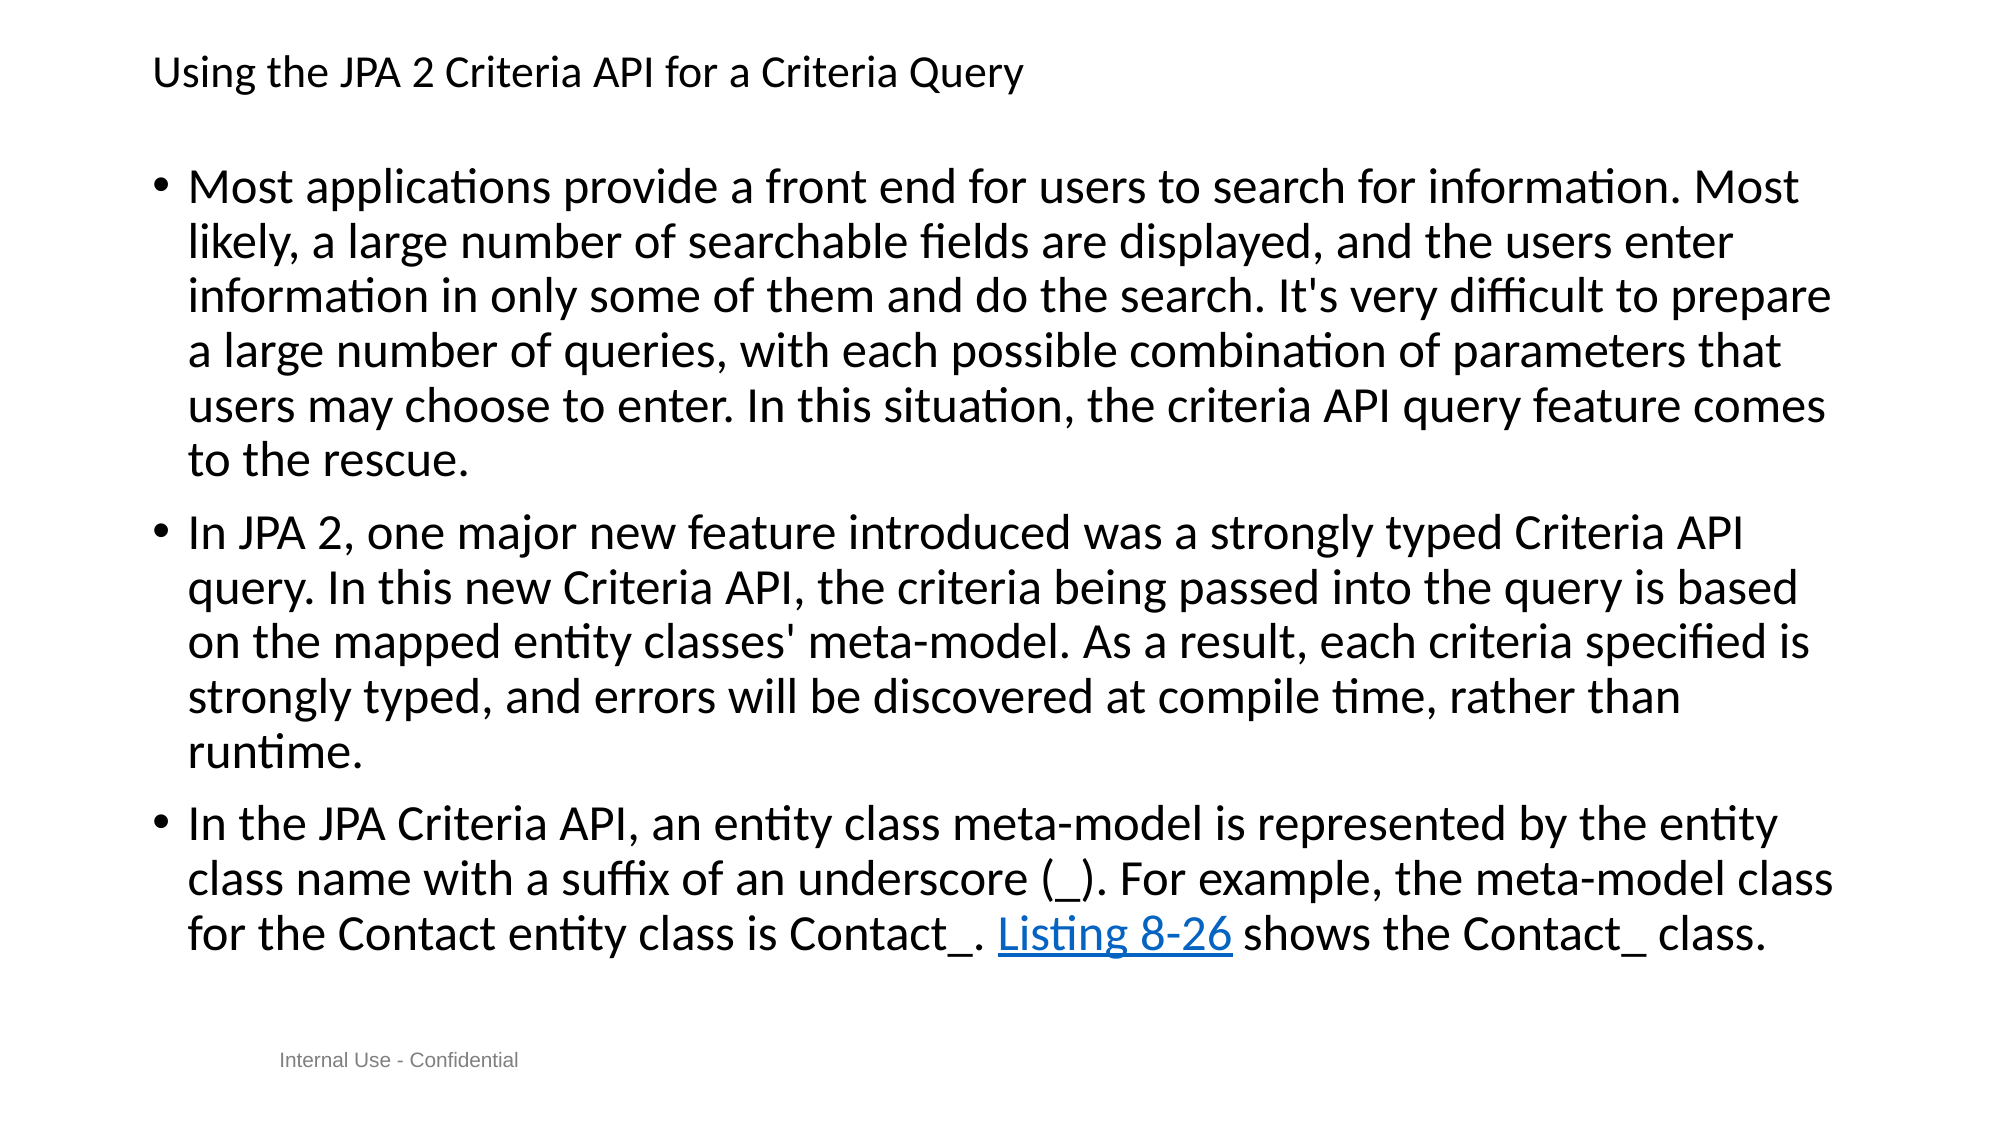

# Using the JPA 2 Criteria API for a Criteria Query
Most applications provide a front end for users to search for information. Most likely, a large number of searchable fields are displayed, and the users enter information in only some of them and do the search. It's very difficult to prepare a large number of queries, with each possible combination of parameters that users may choose to enter. In this situation, the criteria API query feature comes to the rescue.
In JPA 2, one major new feature introduced was a strongly typed Criteria API query. In this new Criteria API, the criteria being passed into the query is based on the mapped entity classes' meta-model. As a result, each criteria specified is strongly typed, and errors will be discovered at compile time, rather than runtime.
In the JPA Criteria API, an entity class meta-model is represented by the entity class name with a suffix of an underscore (_). For example, the meta-model class for the Contact entity class is Contact_. Listing 8-26 shows the Contact_ class.